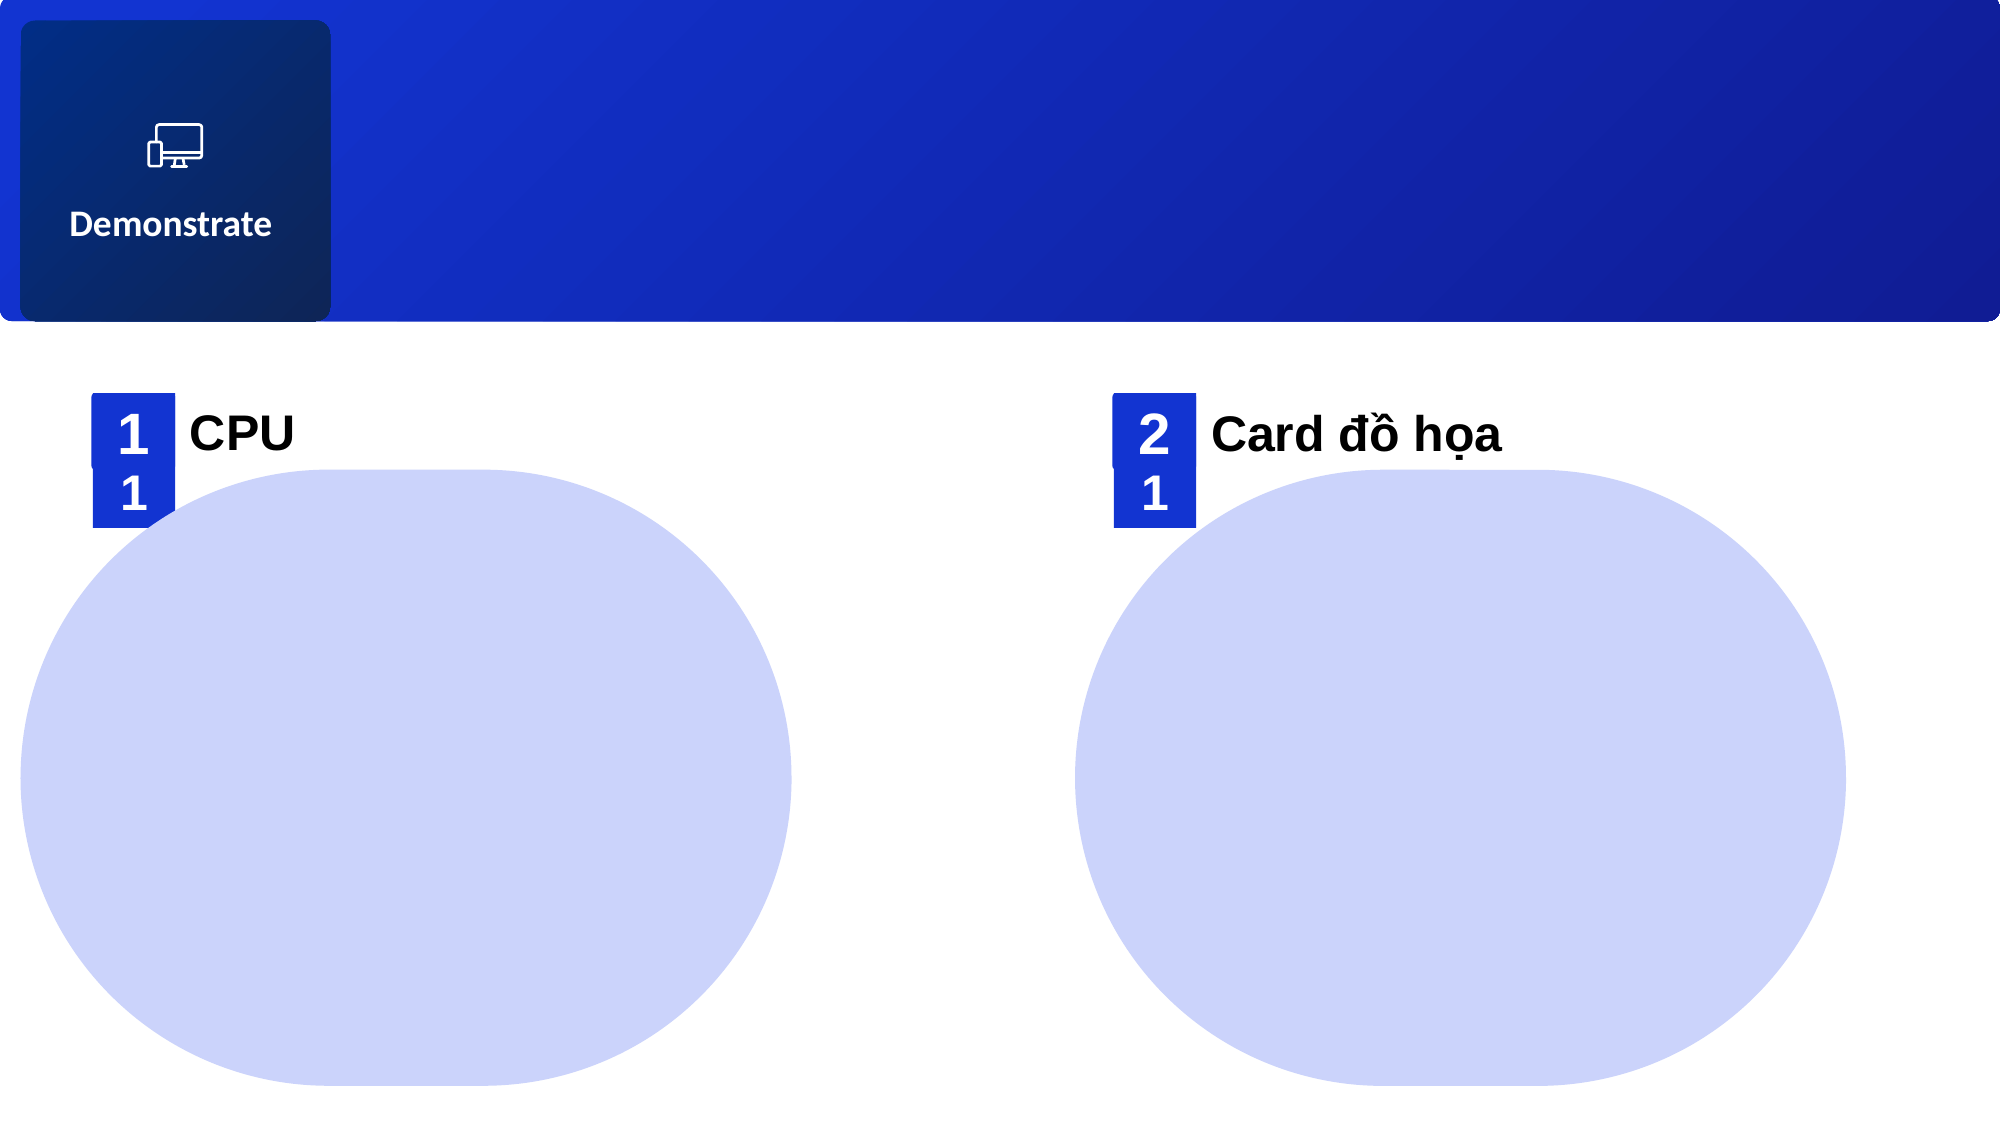

Demonstrate

1
01
CPU
2
01
Card đồ họa